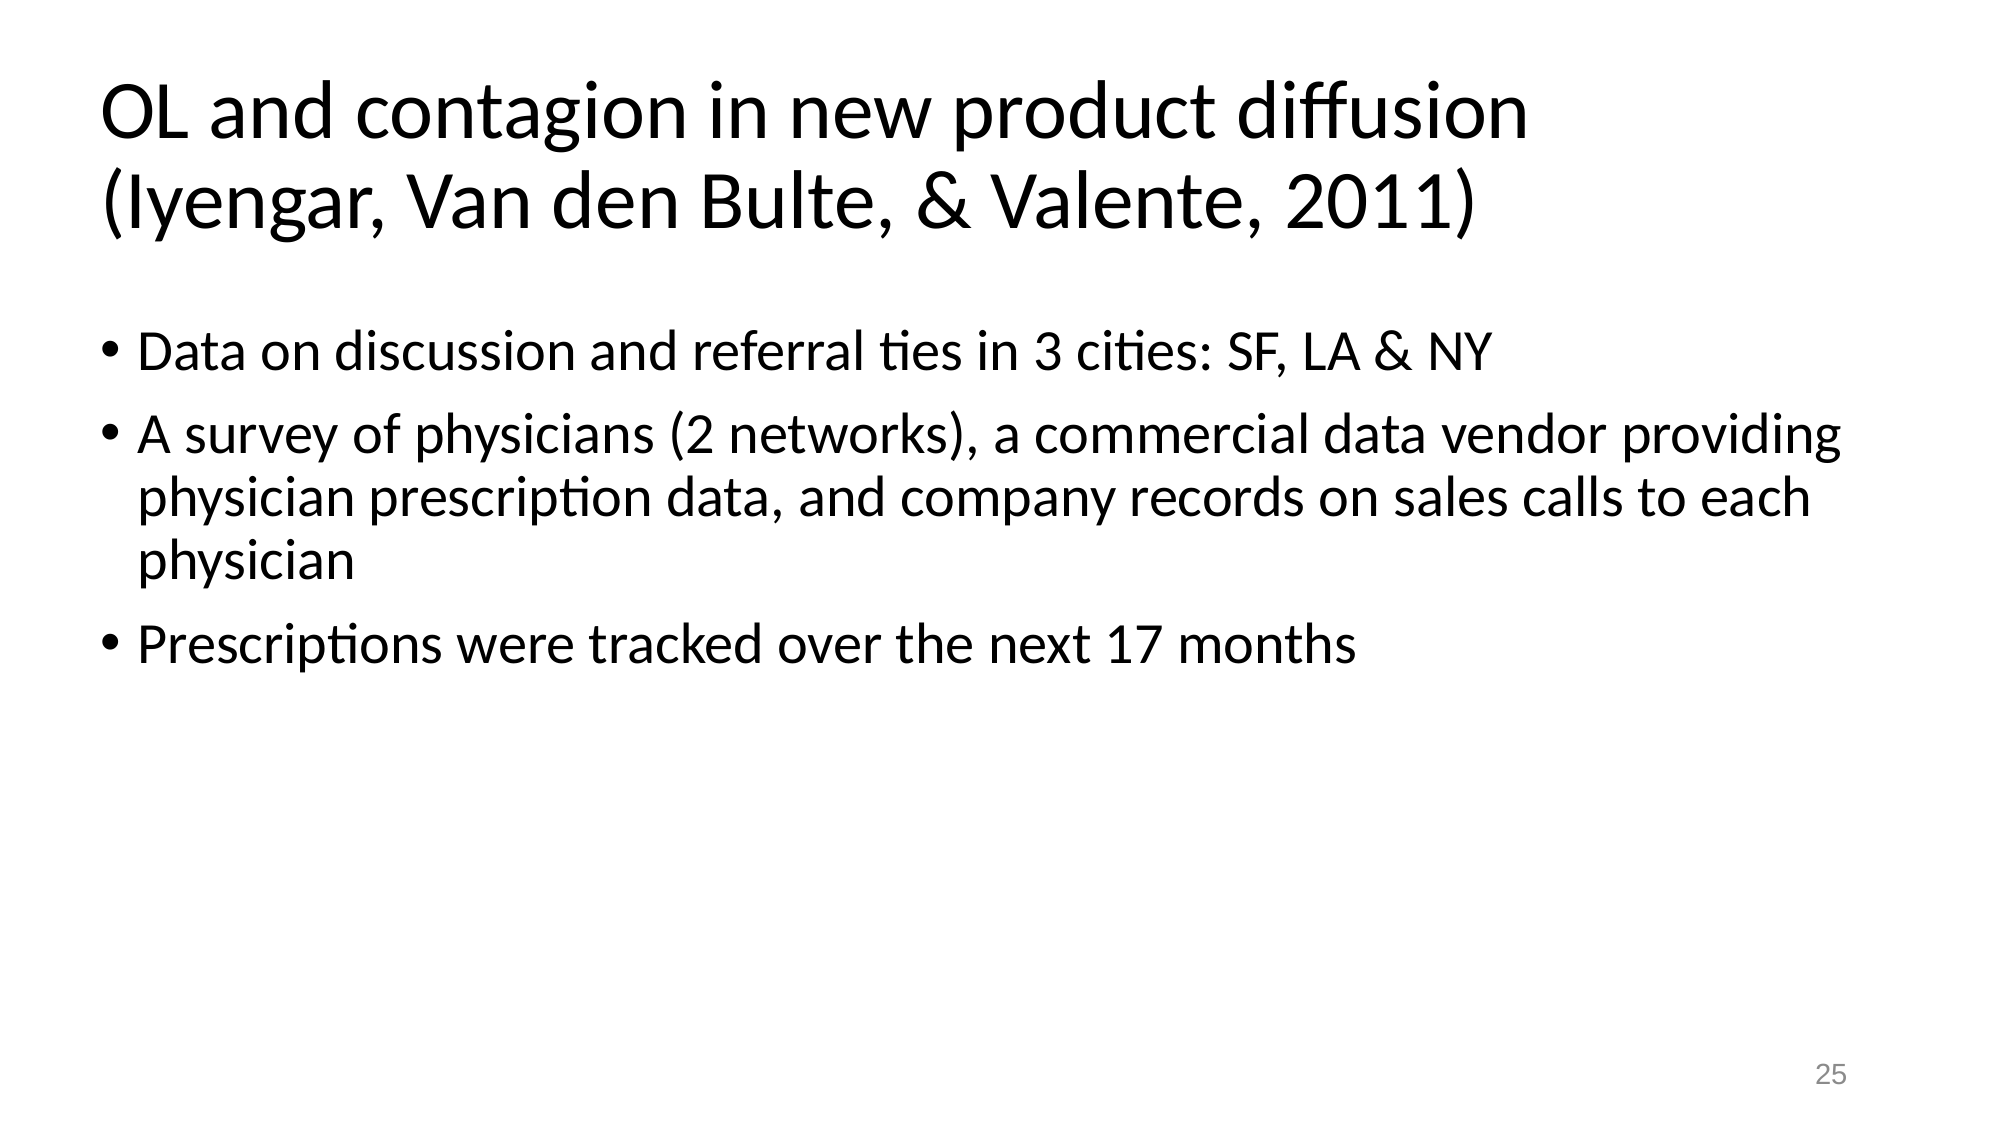

# OL and contagion in new product diffusion (Iyengar, Van den Bulte, & Valente, 2011)
Data on discussion and referral ties in 3 cities: SF, LA & NY
A survey of physicians (2 networks), a commercial data vendor providing physician prescription data, and company records on sales calls to each physician
Prescriptions were tracked over the next 17 months
25